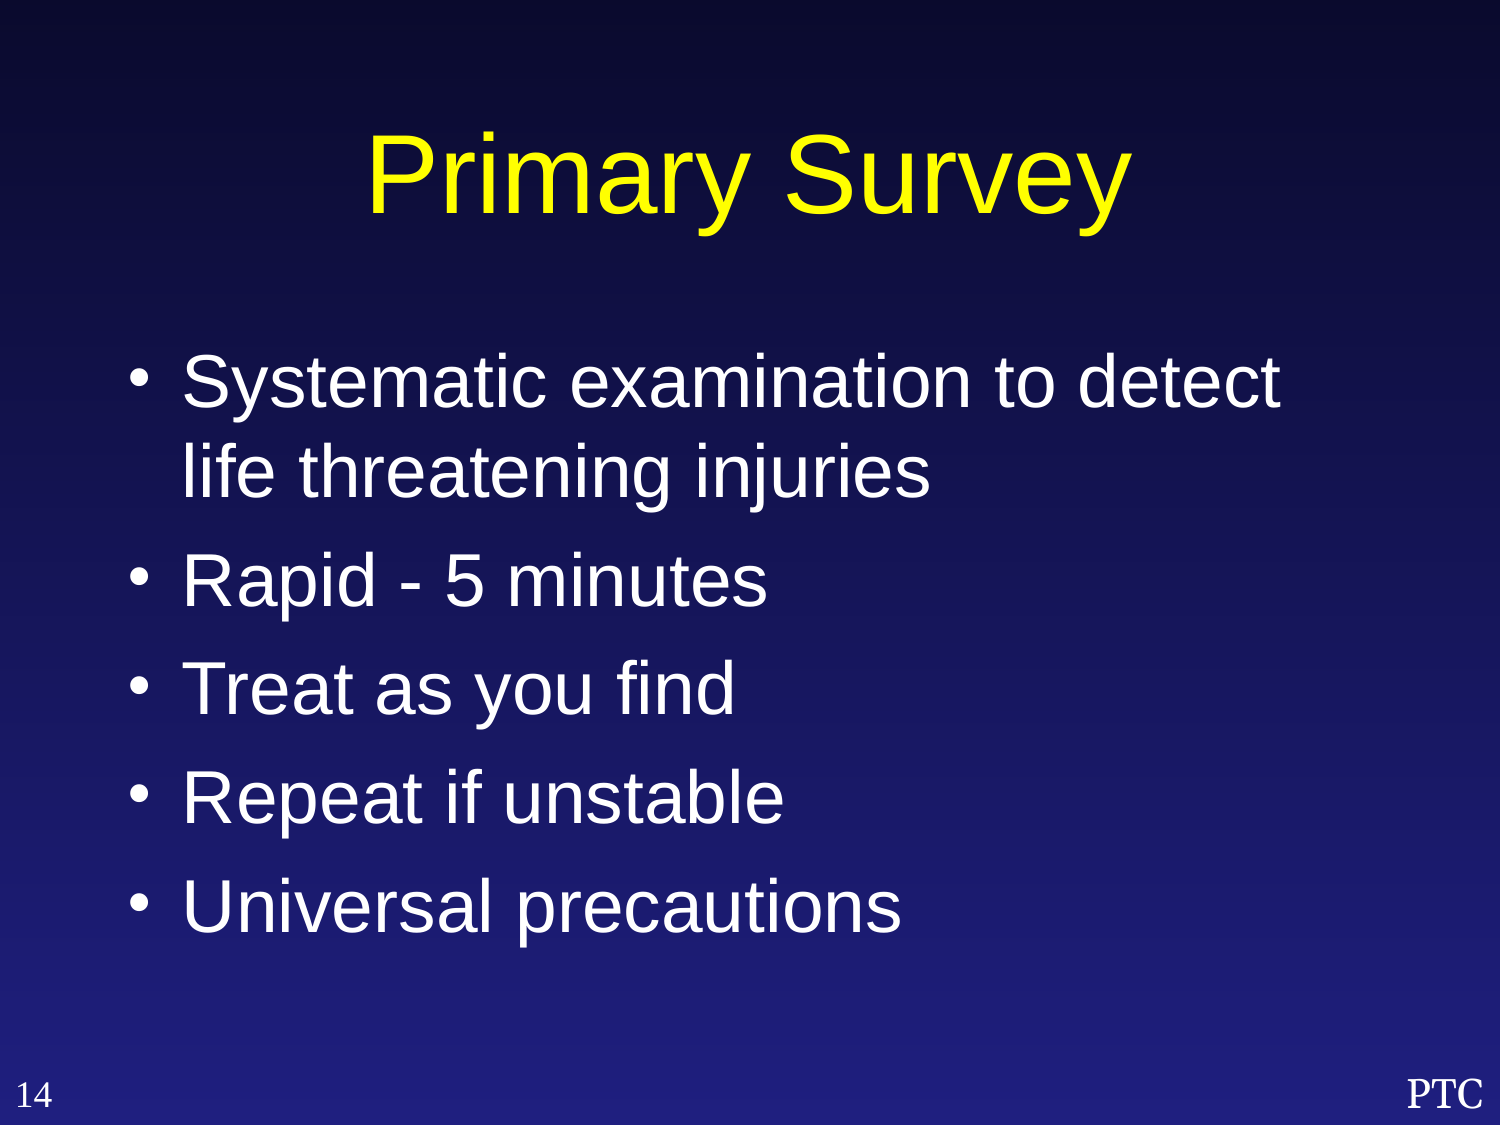

Primary Survey
Systematic examination to detect life threatening injuries
Rapid - 5 minutes
Treat as you find
Repeat if unstable
Universal precautions

14